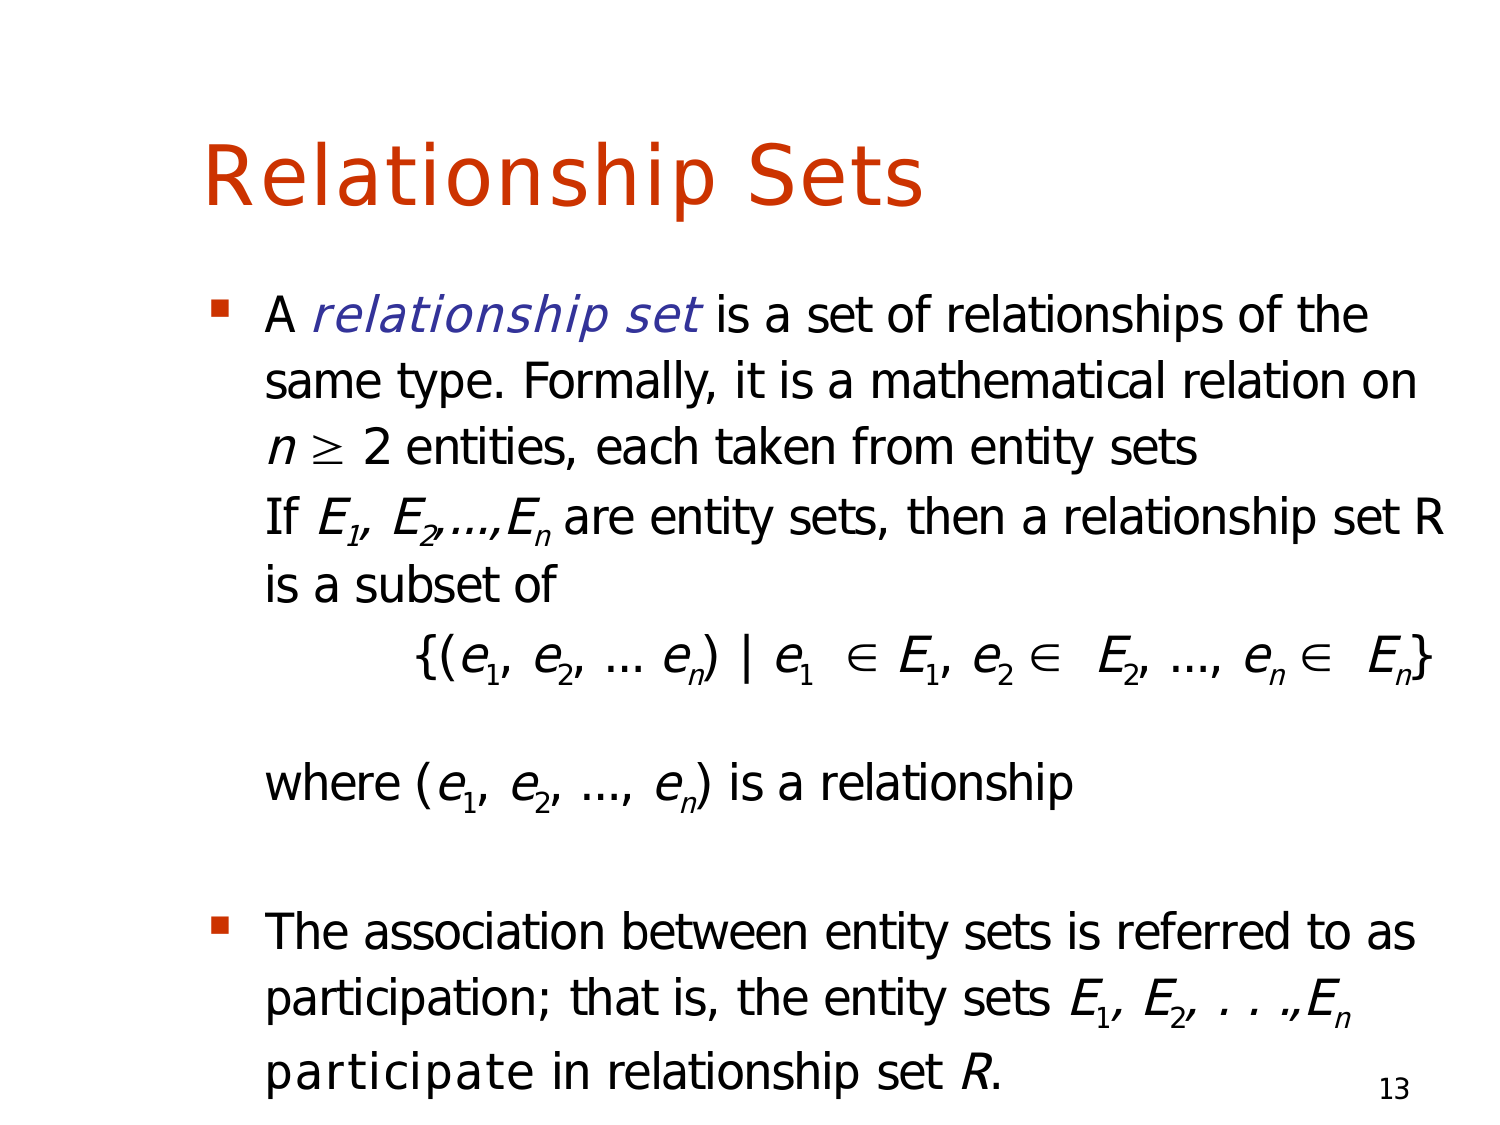

# Relationship Sets
A relationship set is a set of relationships of the same type. Formally, it is a mathematical relation on n ≥ 2 entities, each taken from entity sets
	If E1, E2,…,En are entity sets, then a relationship set R is a subset of
		{(e1, e2, … en) | e1  ∈ E1, e2 ∈  E2, …, en ∈  En}
where (e1, e2, …, en) is a relationship

The association between entity sets is referred to as participation; that is, the entity sets E1, E2, . . .,En participate in relationship set R.
13